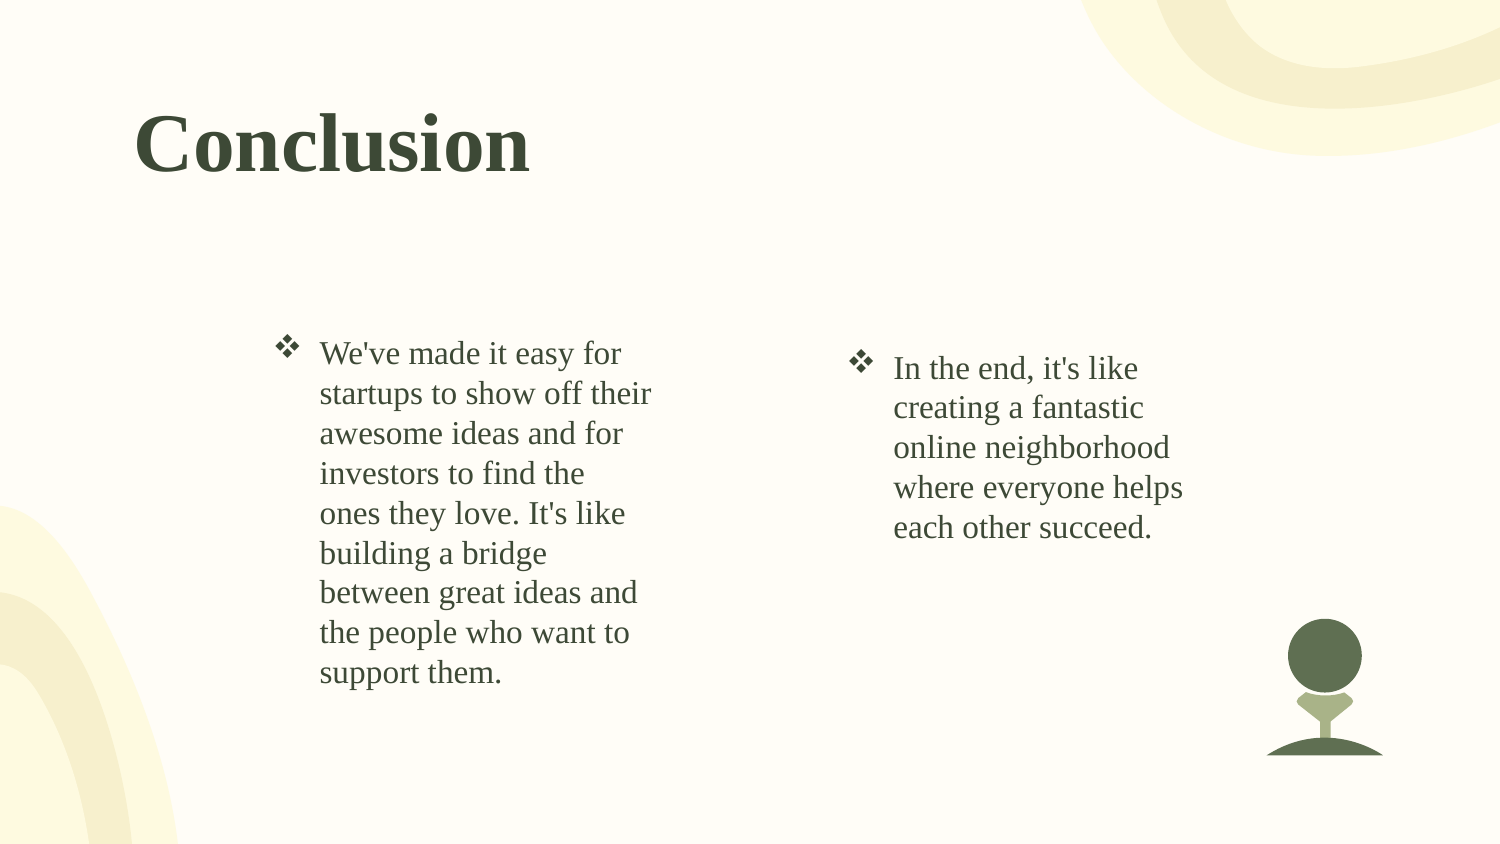

# Conclusion
We've made it easy for startups to show off their awesome ideas and for investors to find the ones they love. It's like building a bridge between great ideas and the people who want to support them.

In the end, it's like creating a fantastic online neighborhood where everyone helps each other succeed.